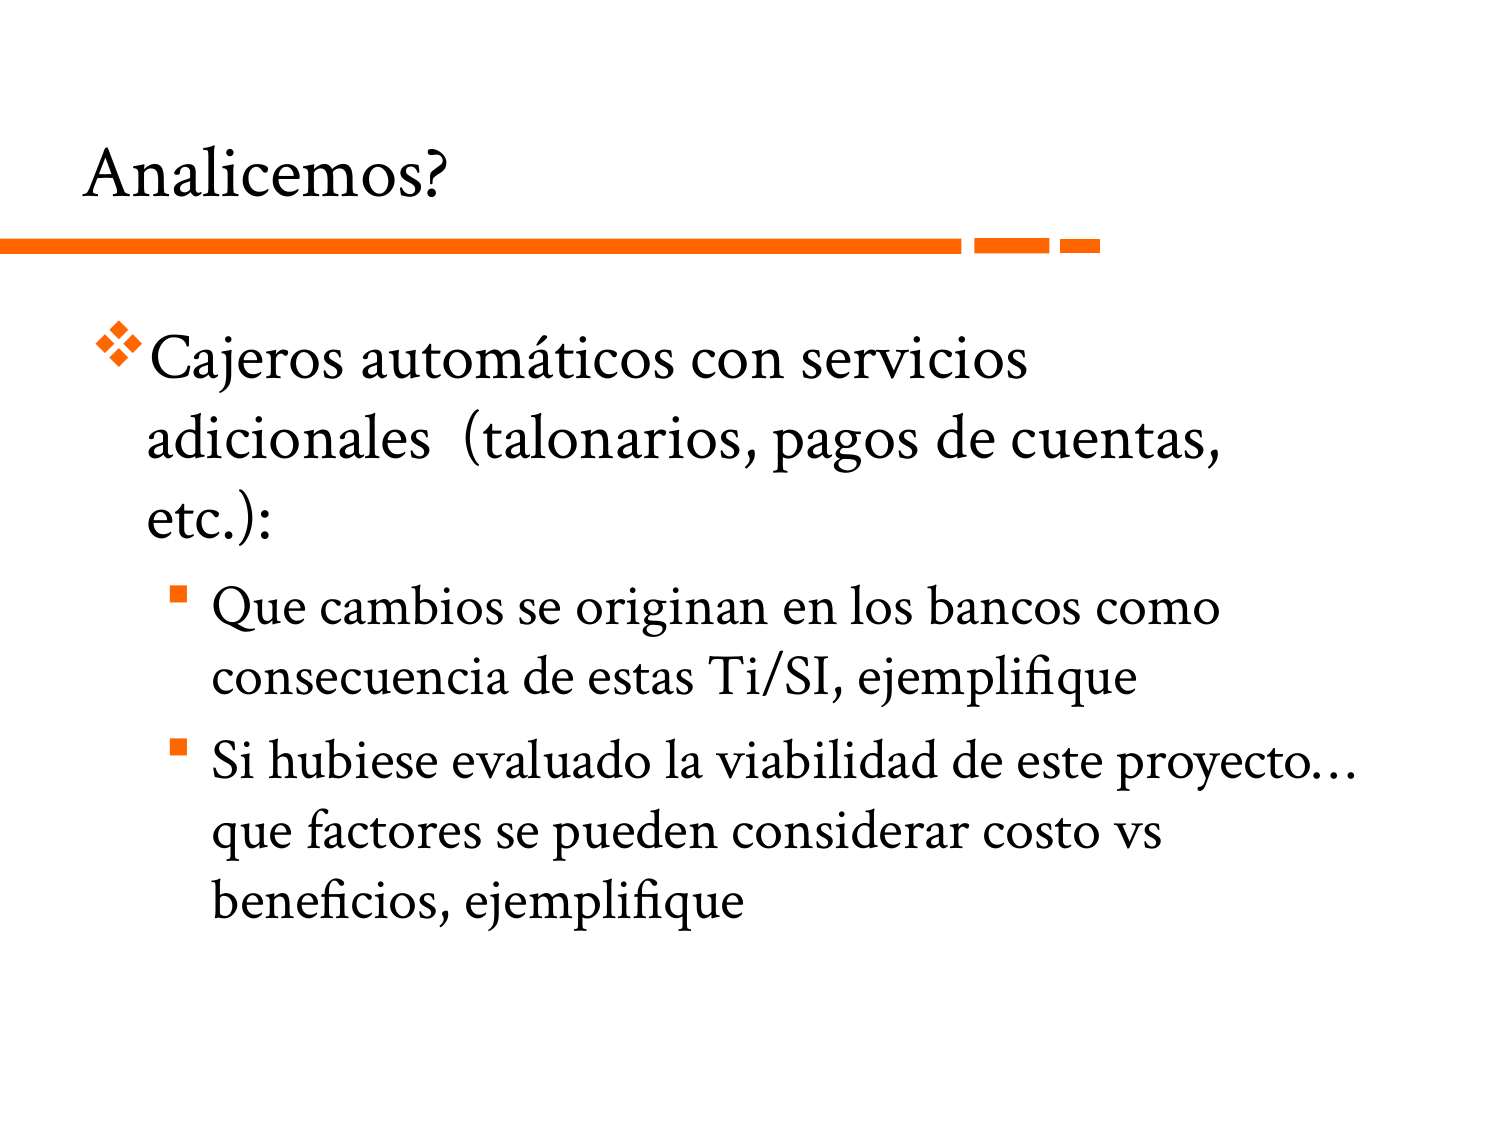

# Analicemos?

Cajeros automáticos con servicios adicionales  (talonarios, pagos de cuentas, etc.):
Que cambios se originan en los bancos como  consecuencia de estas Ti/SI, ejemplifique
Si hubiese evaluado la viabilidad de este proyecto…  que factores se pueden considerar costo vs  beneficios, ejemplifique